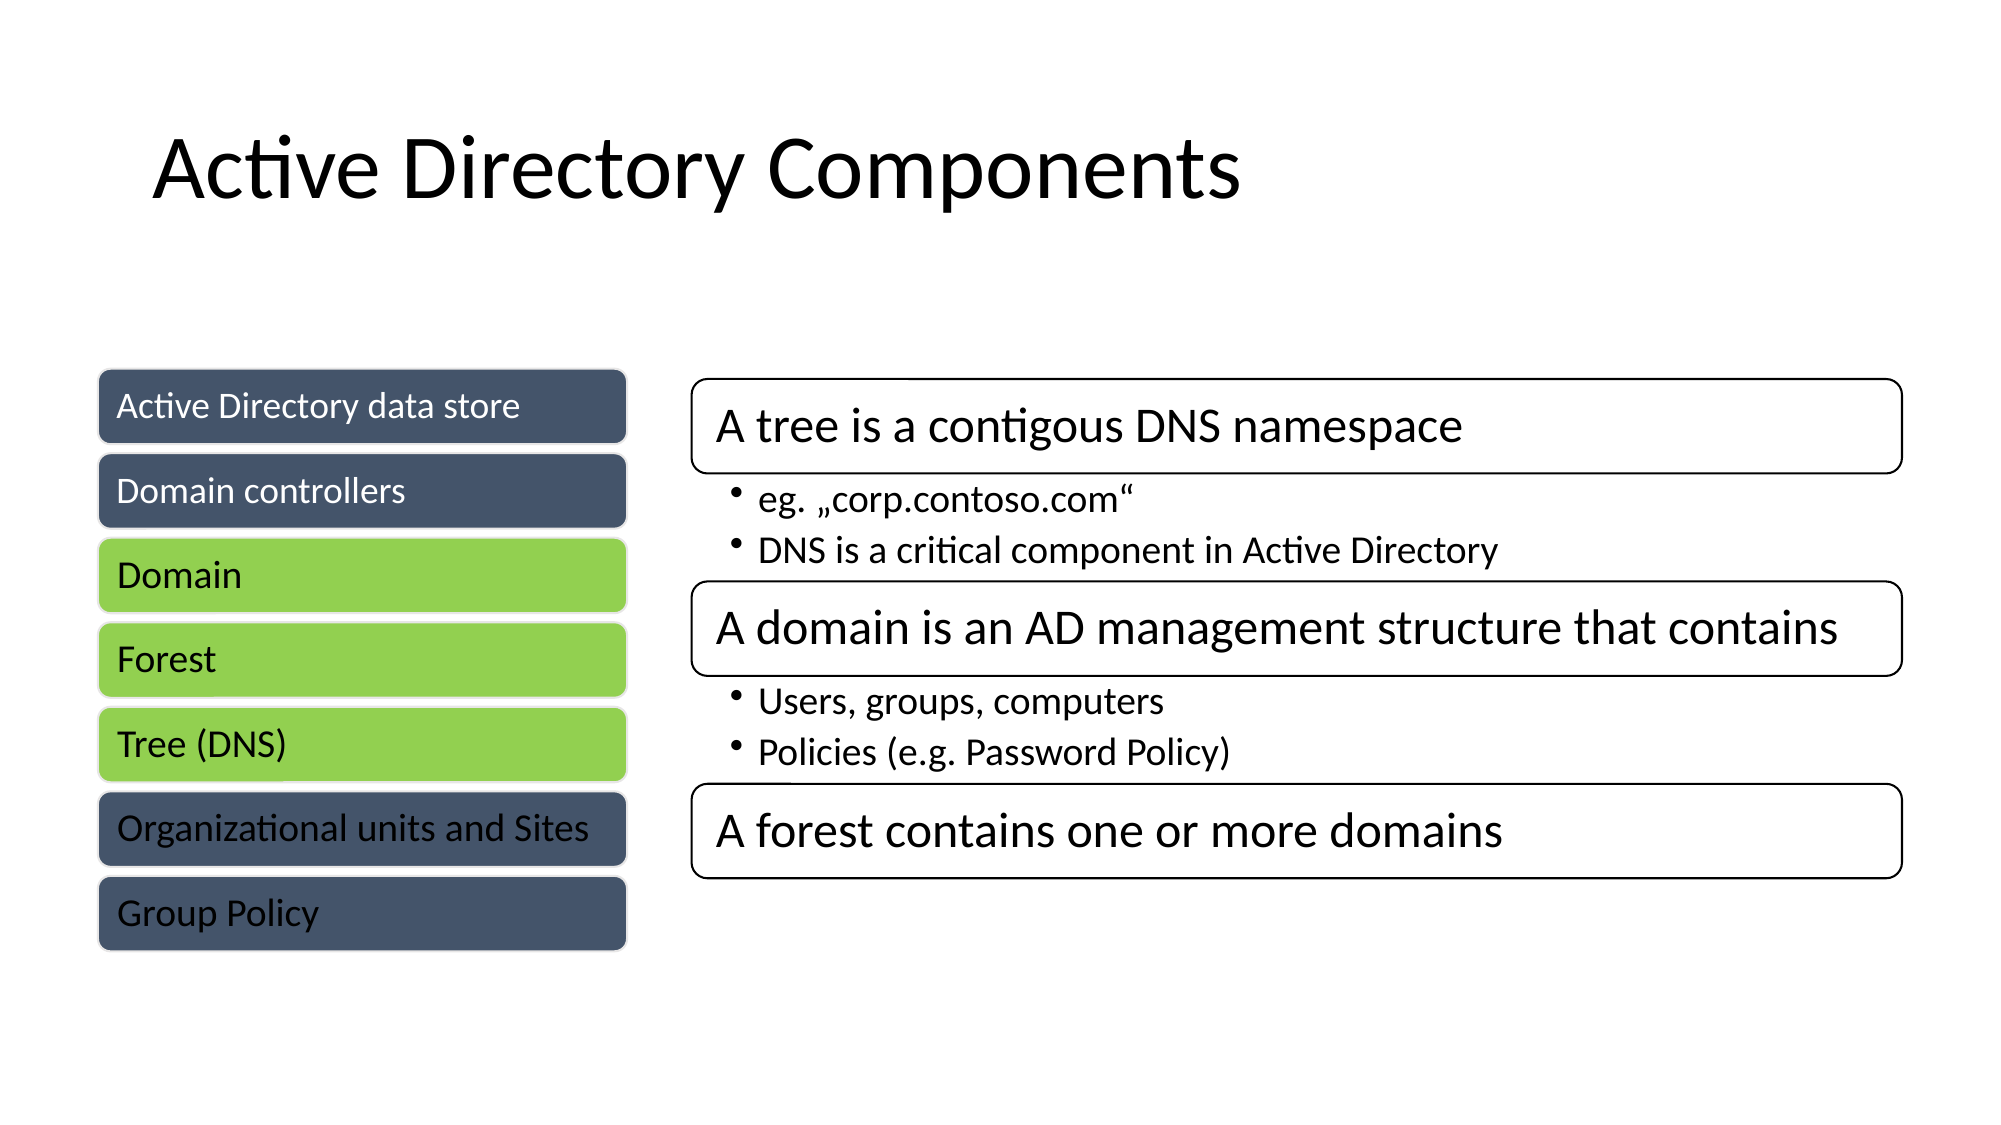

# Active Directory Components
Active Directory data store
Domain controllers
Domain
Forest
Tree (DNS)
Organizational units and Sites
Group Policy
A tree is a contigous DNS namespace
eg. „corp.contoso.com“
DNS is a critical component in Active Directory
A domain is an AD management structure that contains
Users, groups, computers
Policies (e.g. Password Policy)
A forest contains one or more domains